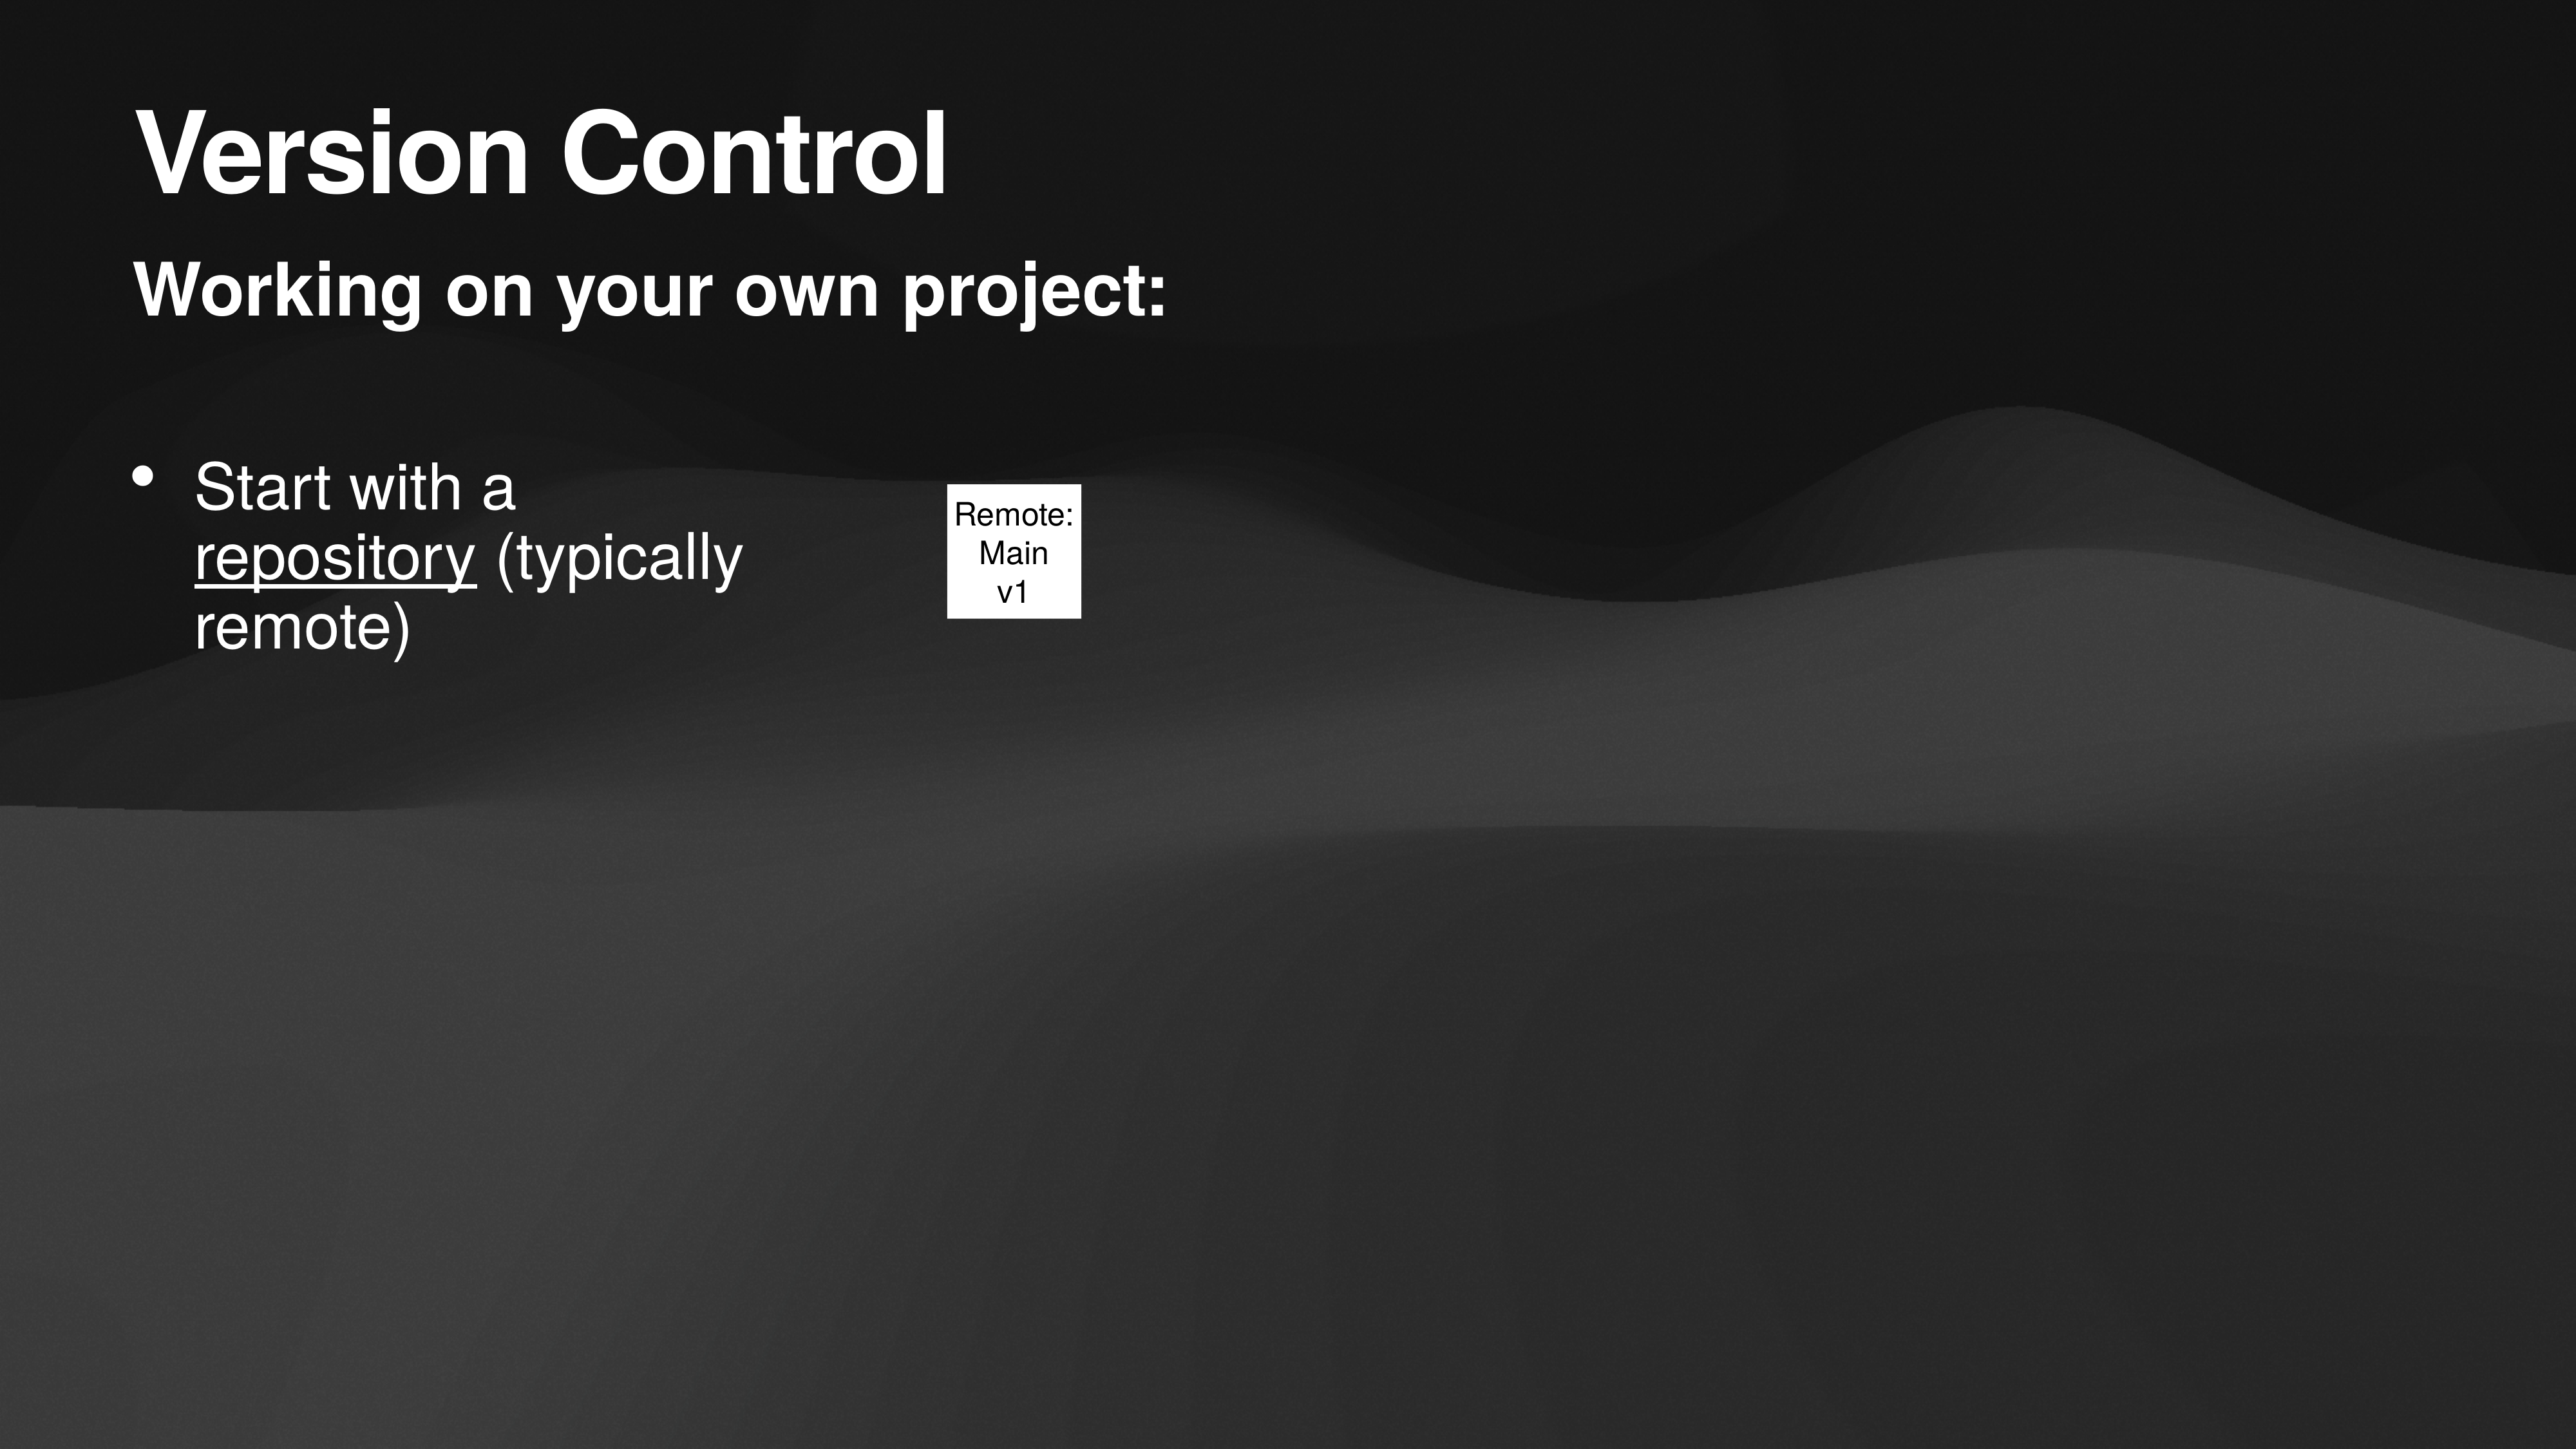

# Version Control
Working on your own project:
Start with a repository (typically remote)

Remote:
Main
v1